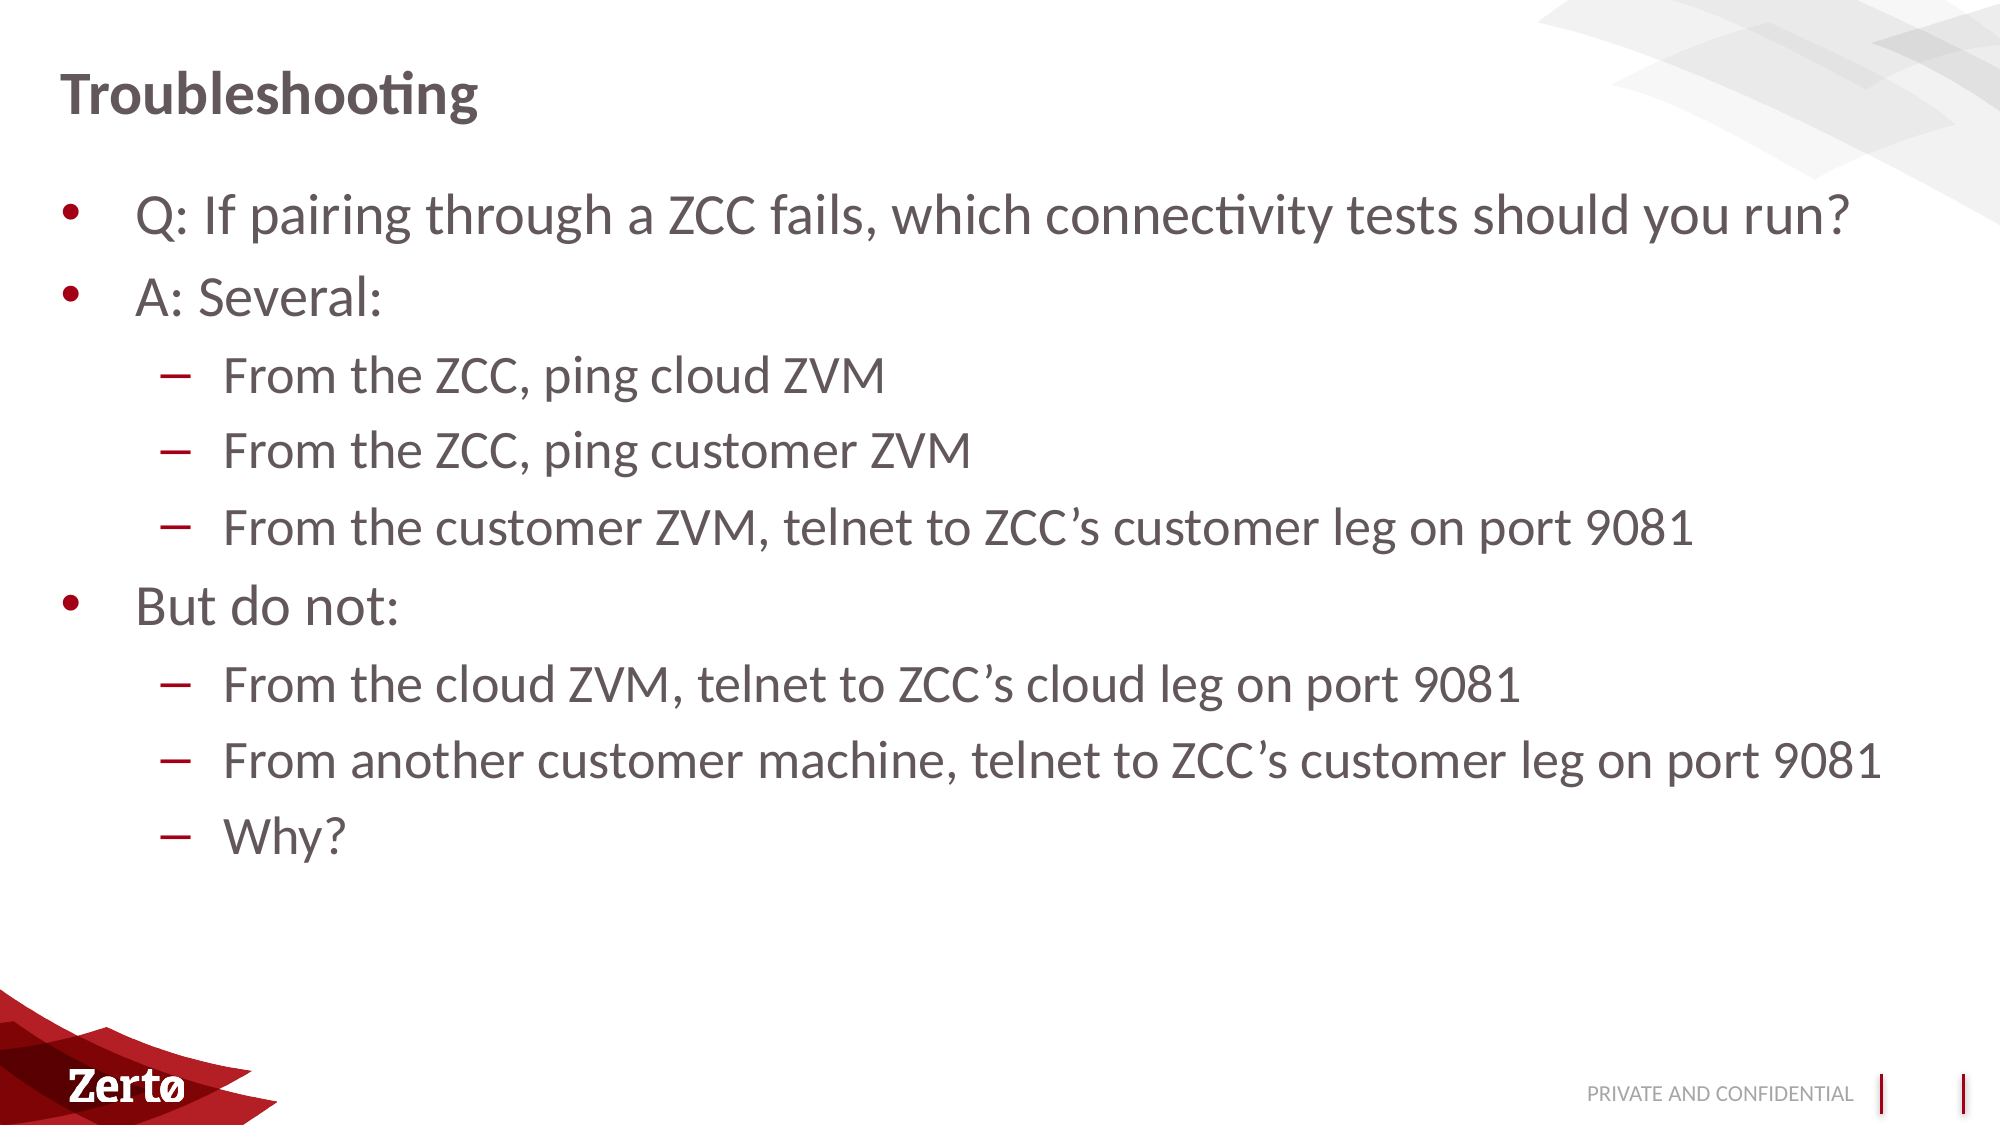

# Troubleshooting
Q: If pairing through a ZCC fails, which connectivity tests should you run?
A: Several:
From the ZCC, ping cloud ZVM
From the ZCC, ping customer ZVM
From the customer ZVM, telnet to ZCC’s customer leg on port 9081
But do not:
From the cloud ZVM, telnet to ZCC’s cloud leg on port 9081
From another customer machine, telnet to ZCC’s customer leg on port 9081
Why?